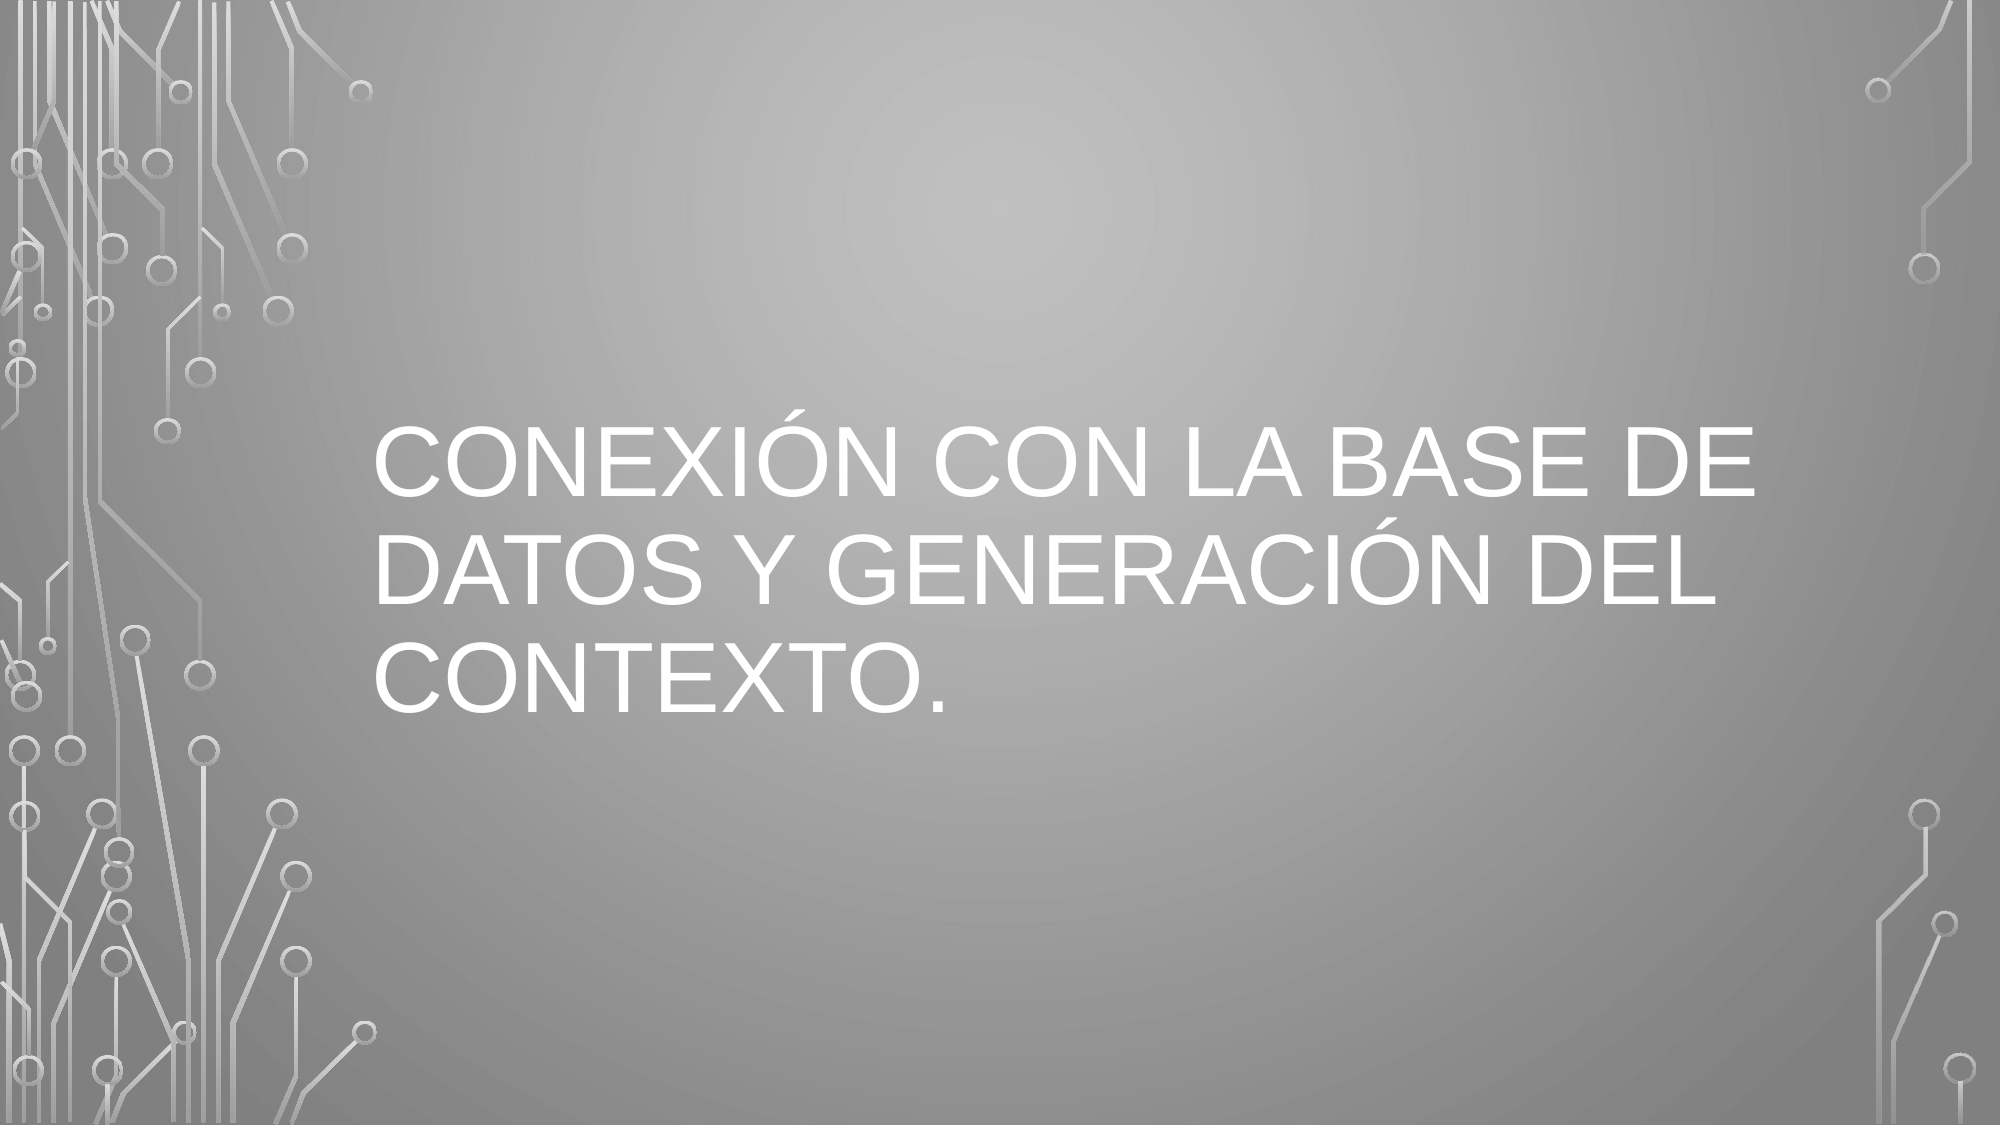

# CONEXIÓN CON LA BASE DE DATOS Y GENERACIÓN DEL CONTEXTO.